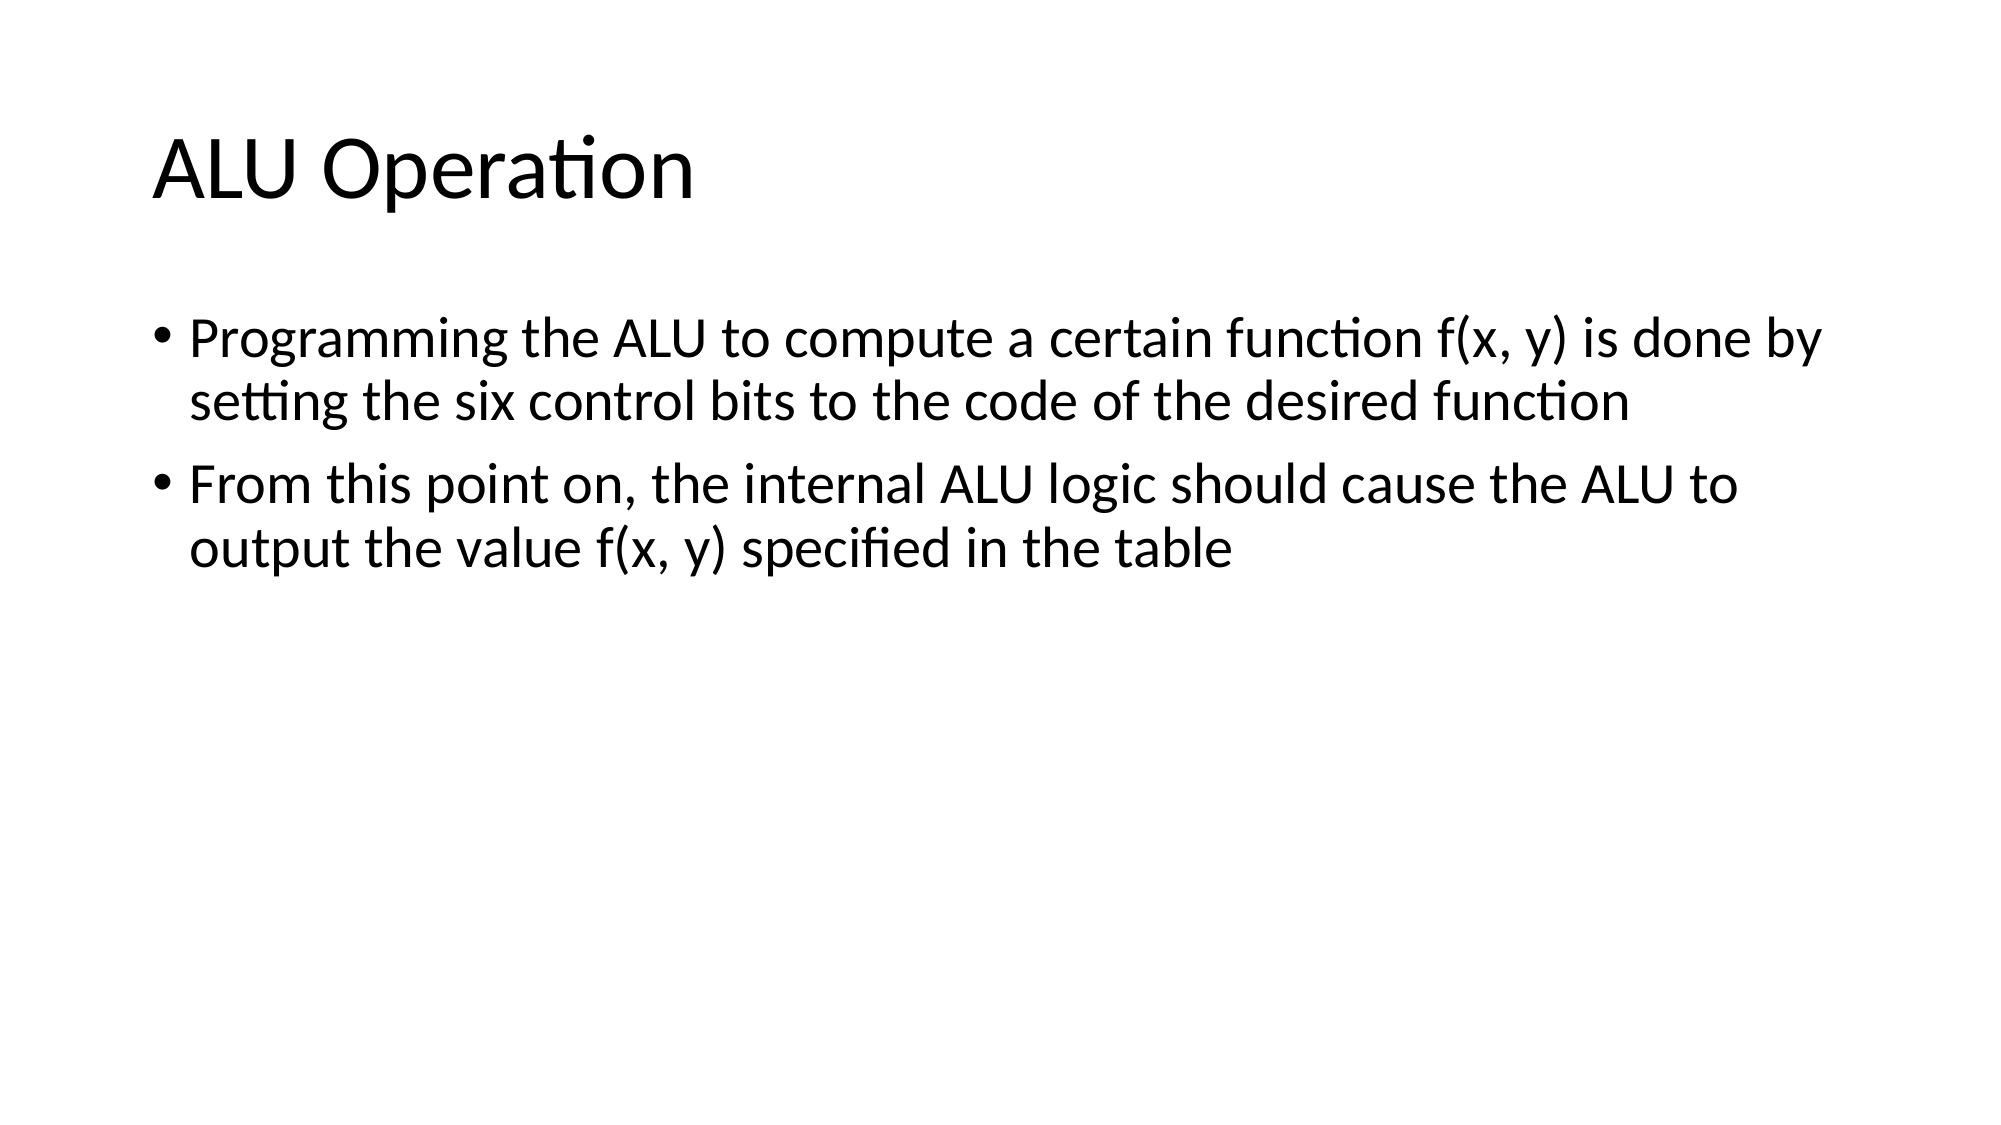

# ALU Operation
Programming the ALU to compute a certain function f(x, y) is done by setting the six control bits to the code of the desired function
From this point on, the internal ALU logic should cause the ALU to output the value f(x, y) specified in the table